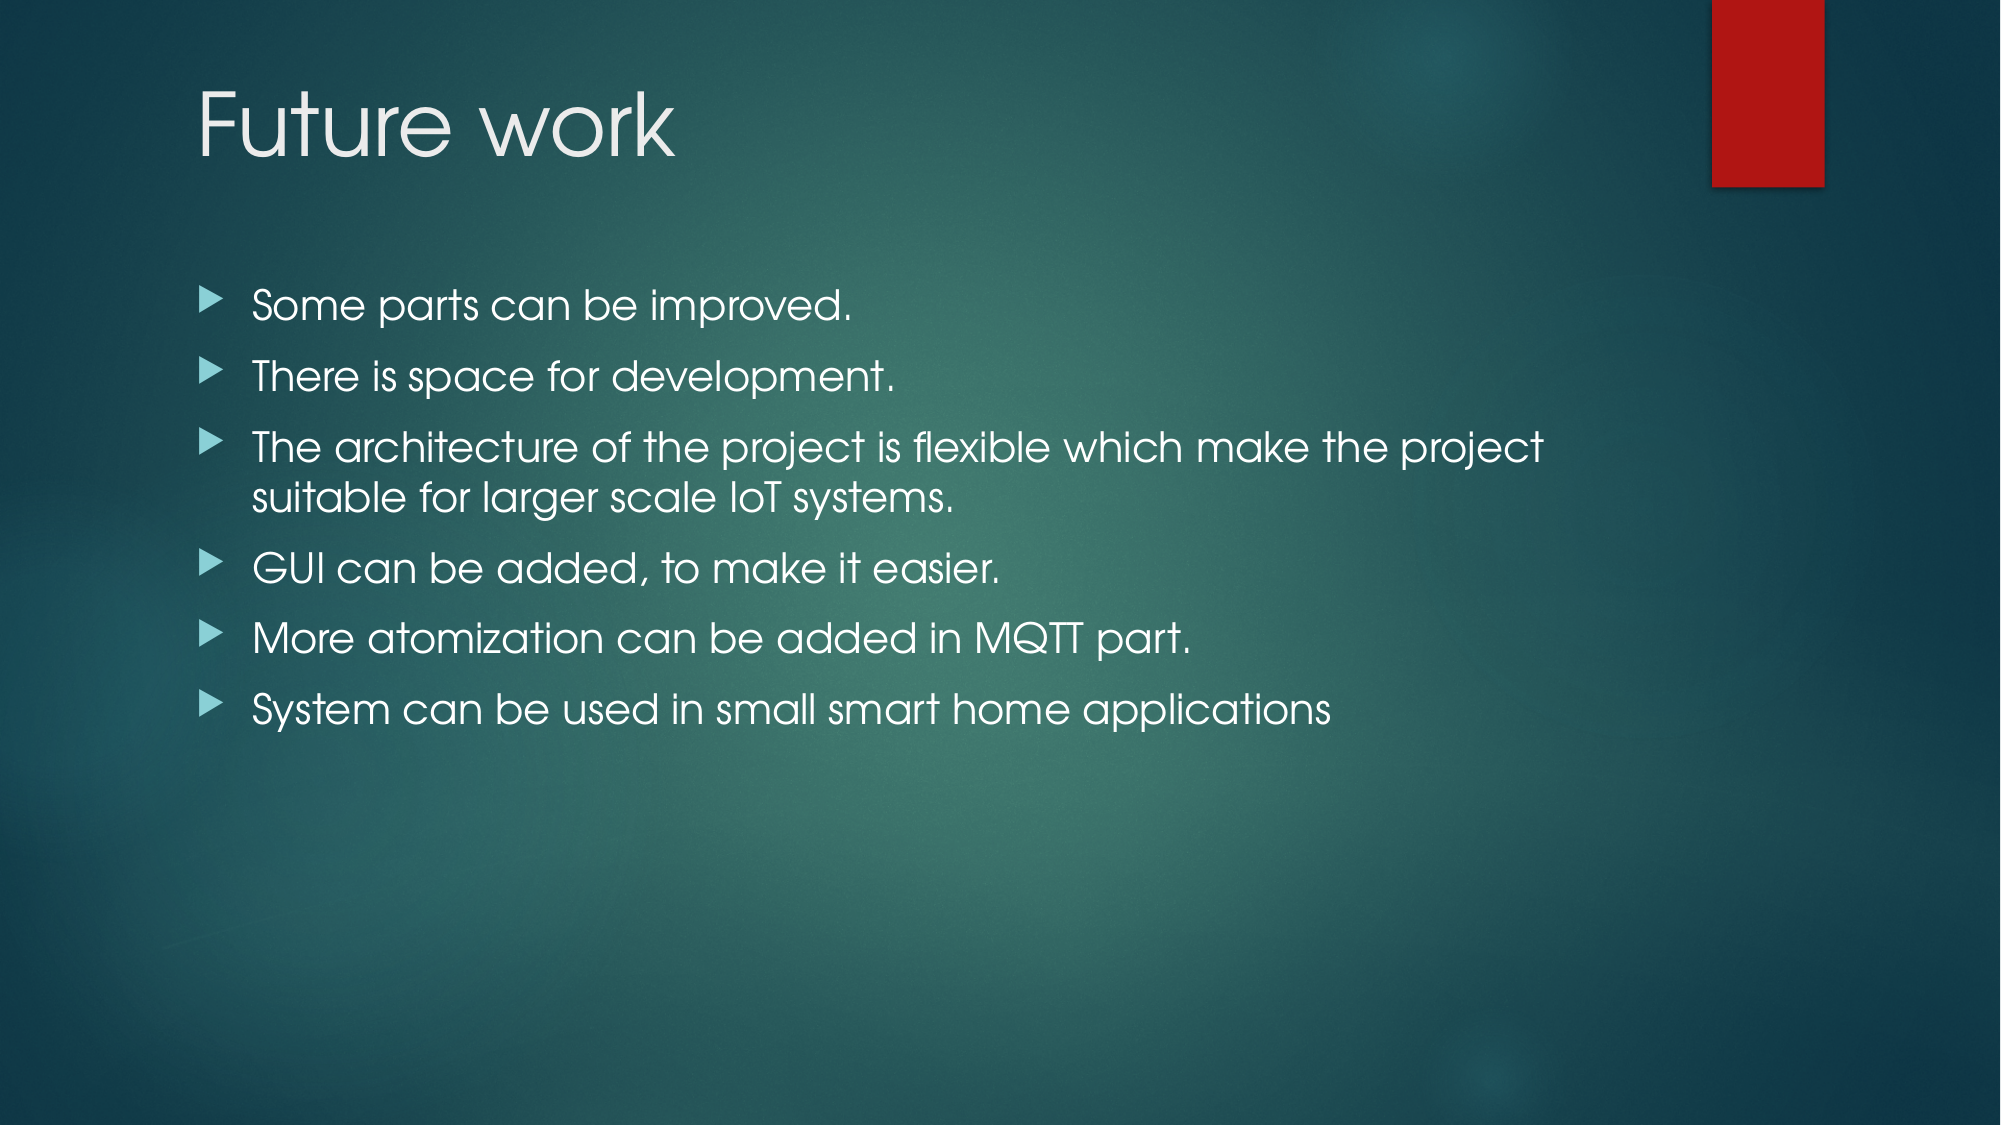

# Future work
Some parts can be improved.
There is space for development.
The architecture of the project is flexible which make the project suitable for larger scale IoT systems.
GUI can be added, to make it easier.
More atomization can be added in MQTT part.
System can be used in small smart home applications